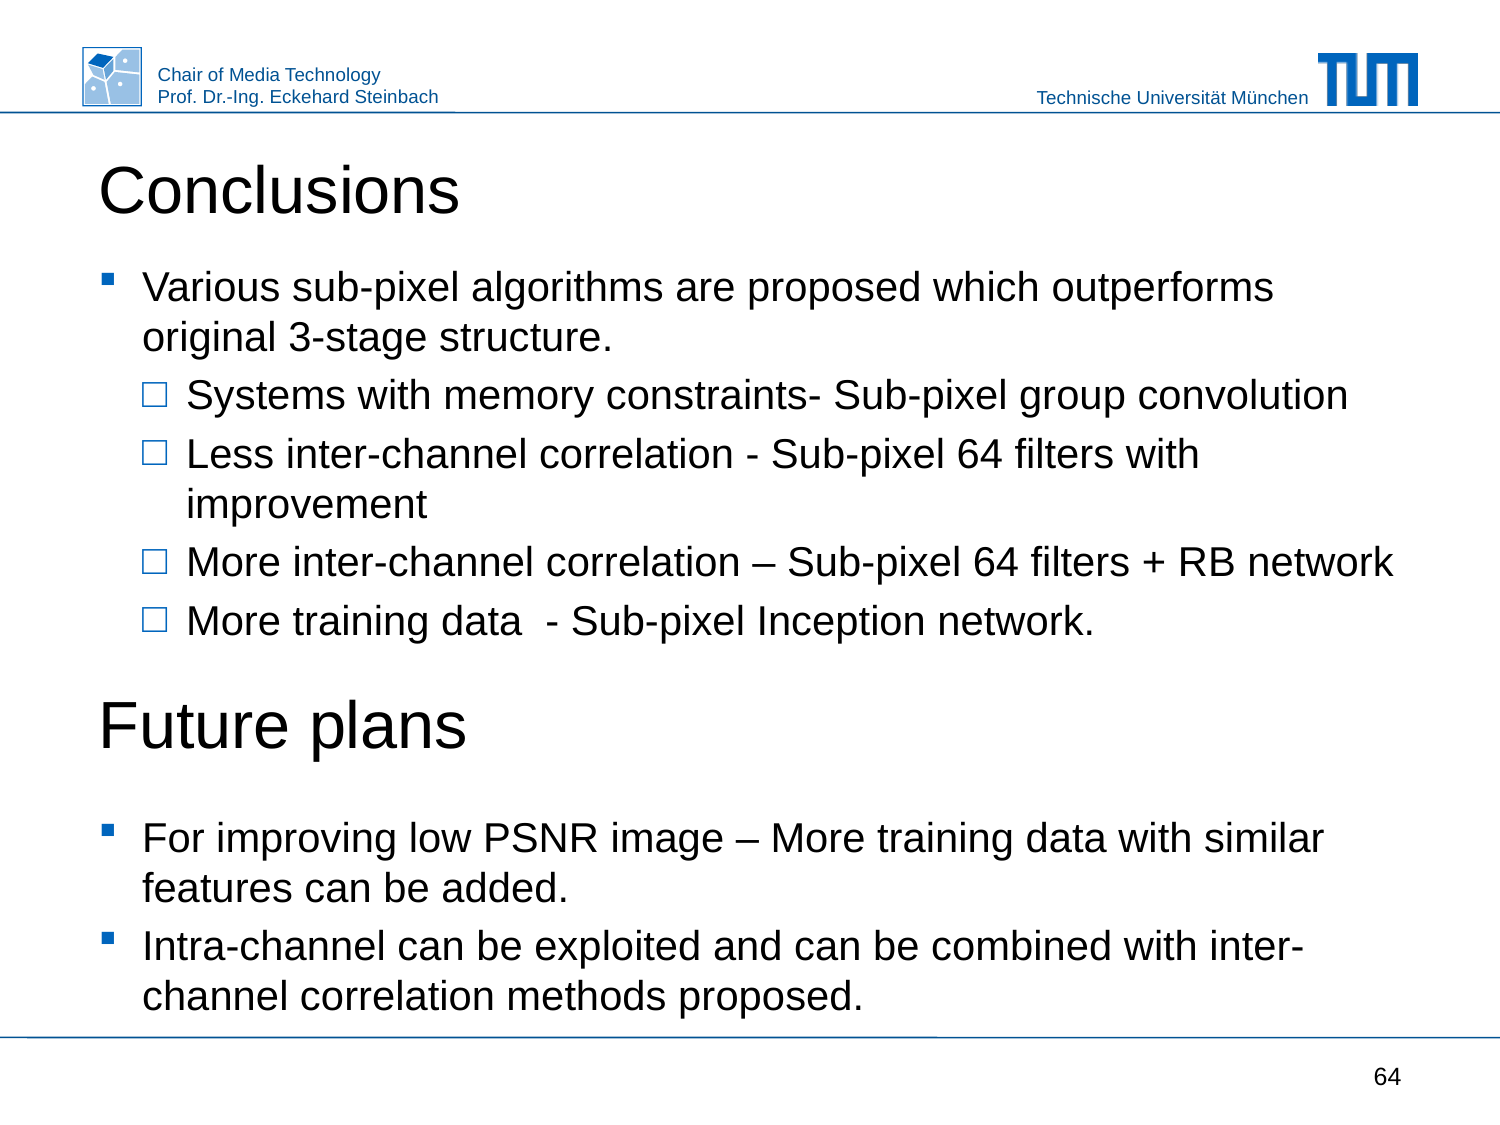

# Conclusions
Various sub-pixel algorithms are proposed which outperforms original 3-stage structure.
Systems with memory constraints- Sub-pixel group convolution
Less inter-channel correlation - Sub-pixel 64 filters with improvement
More inter-channel correlation – Sub-pixel 64 filters + RB network
More training data  - Sub-pixel Inception network.

For improving low PSNR image – More training data with similar features can be added.
Intra-channel can be exploited and can be combined with inter-channel correlation methods proposed.

Future plans

64